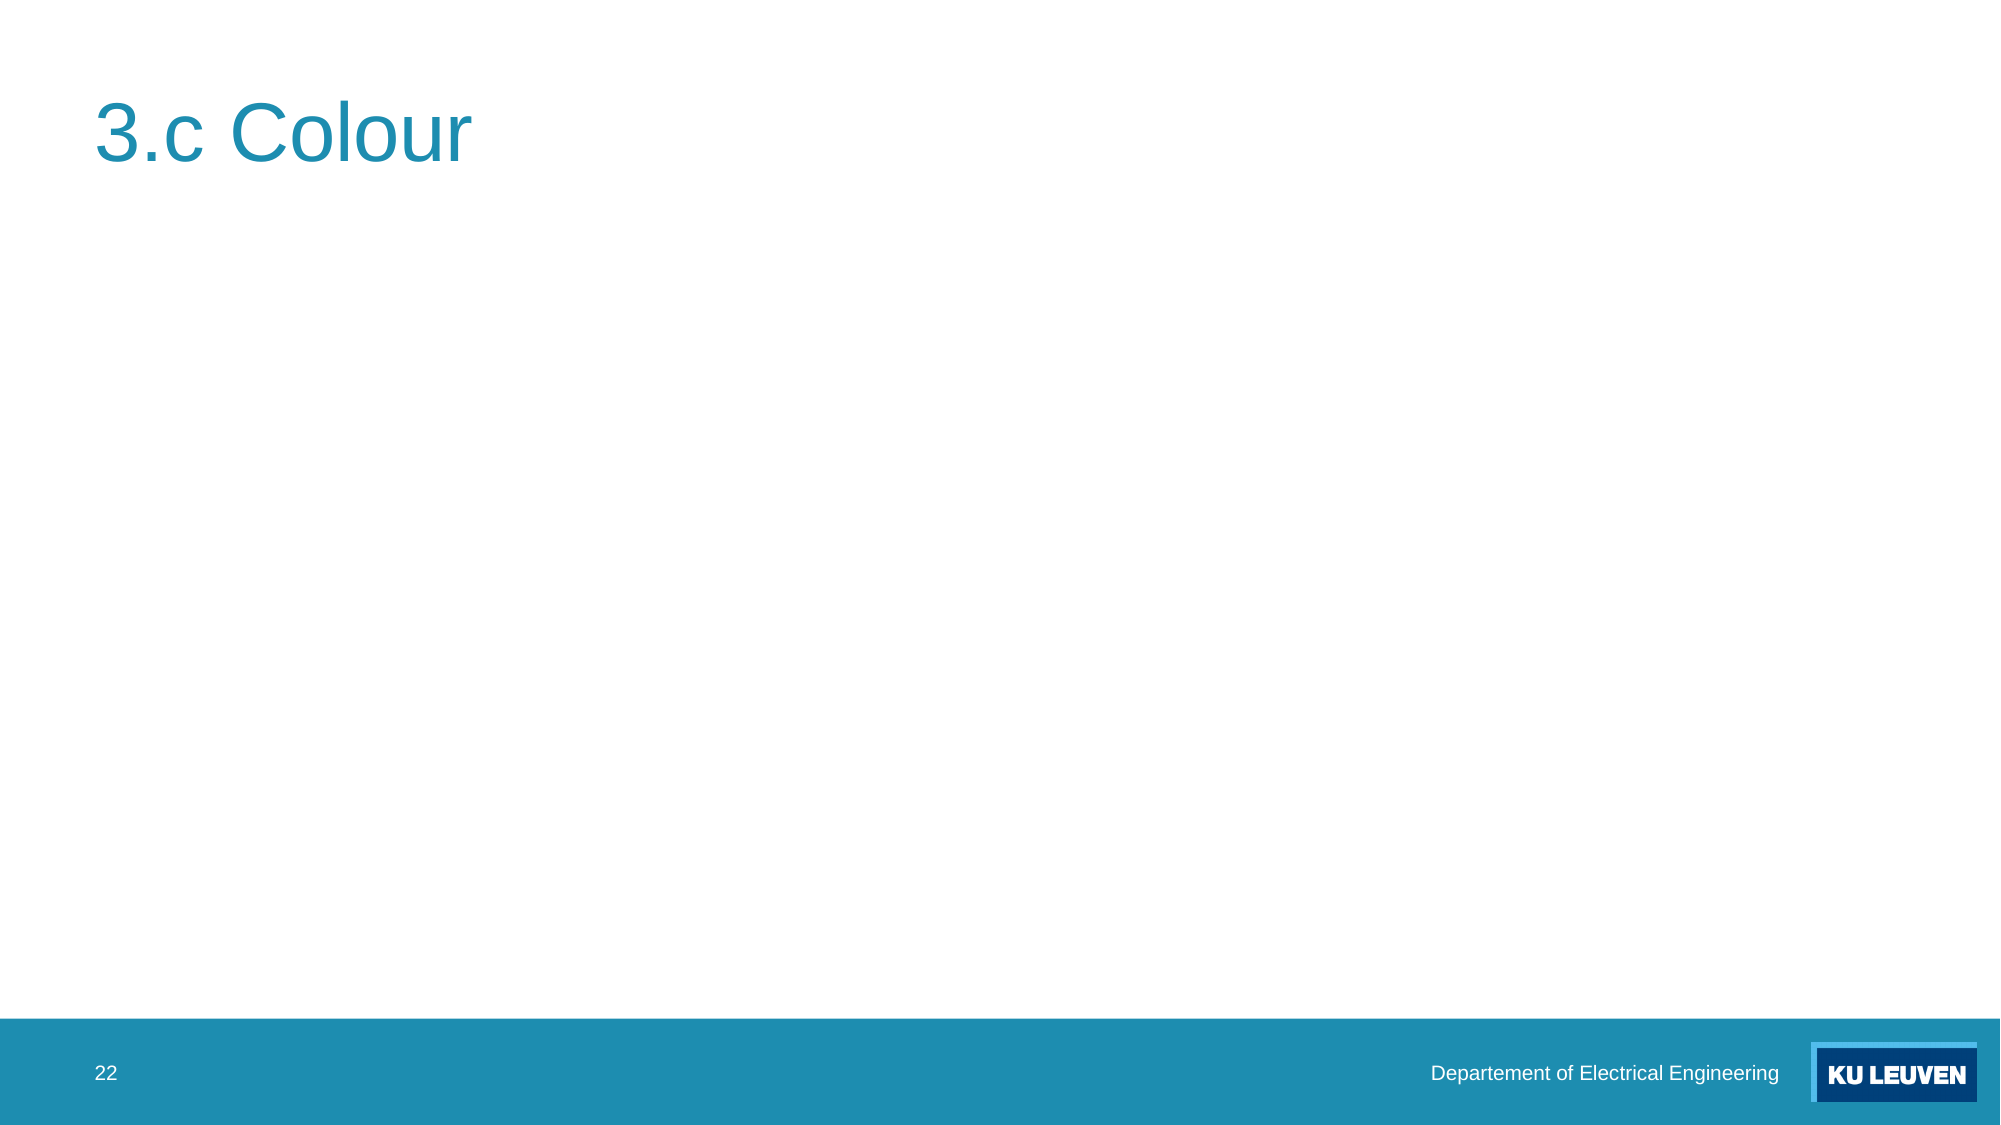

# 3.c Colour
22
Departement of Electrical Engineering